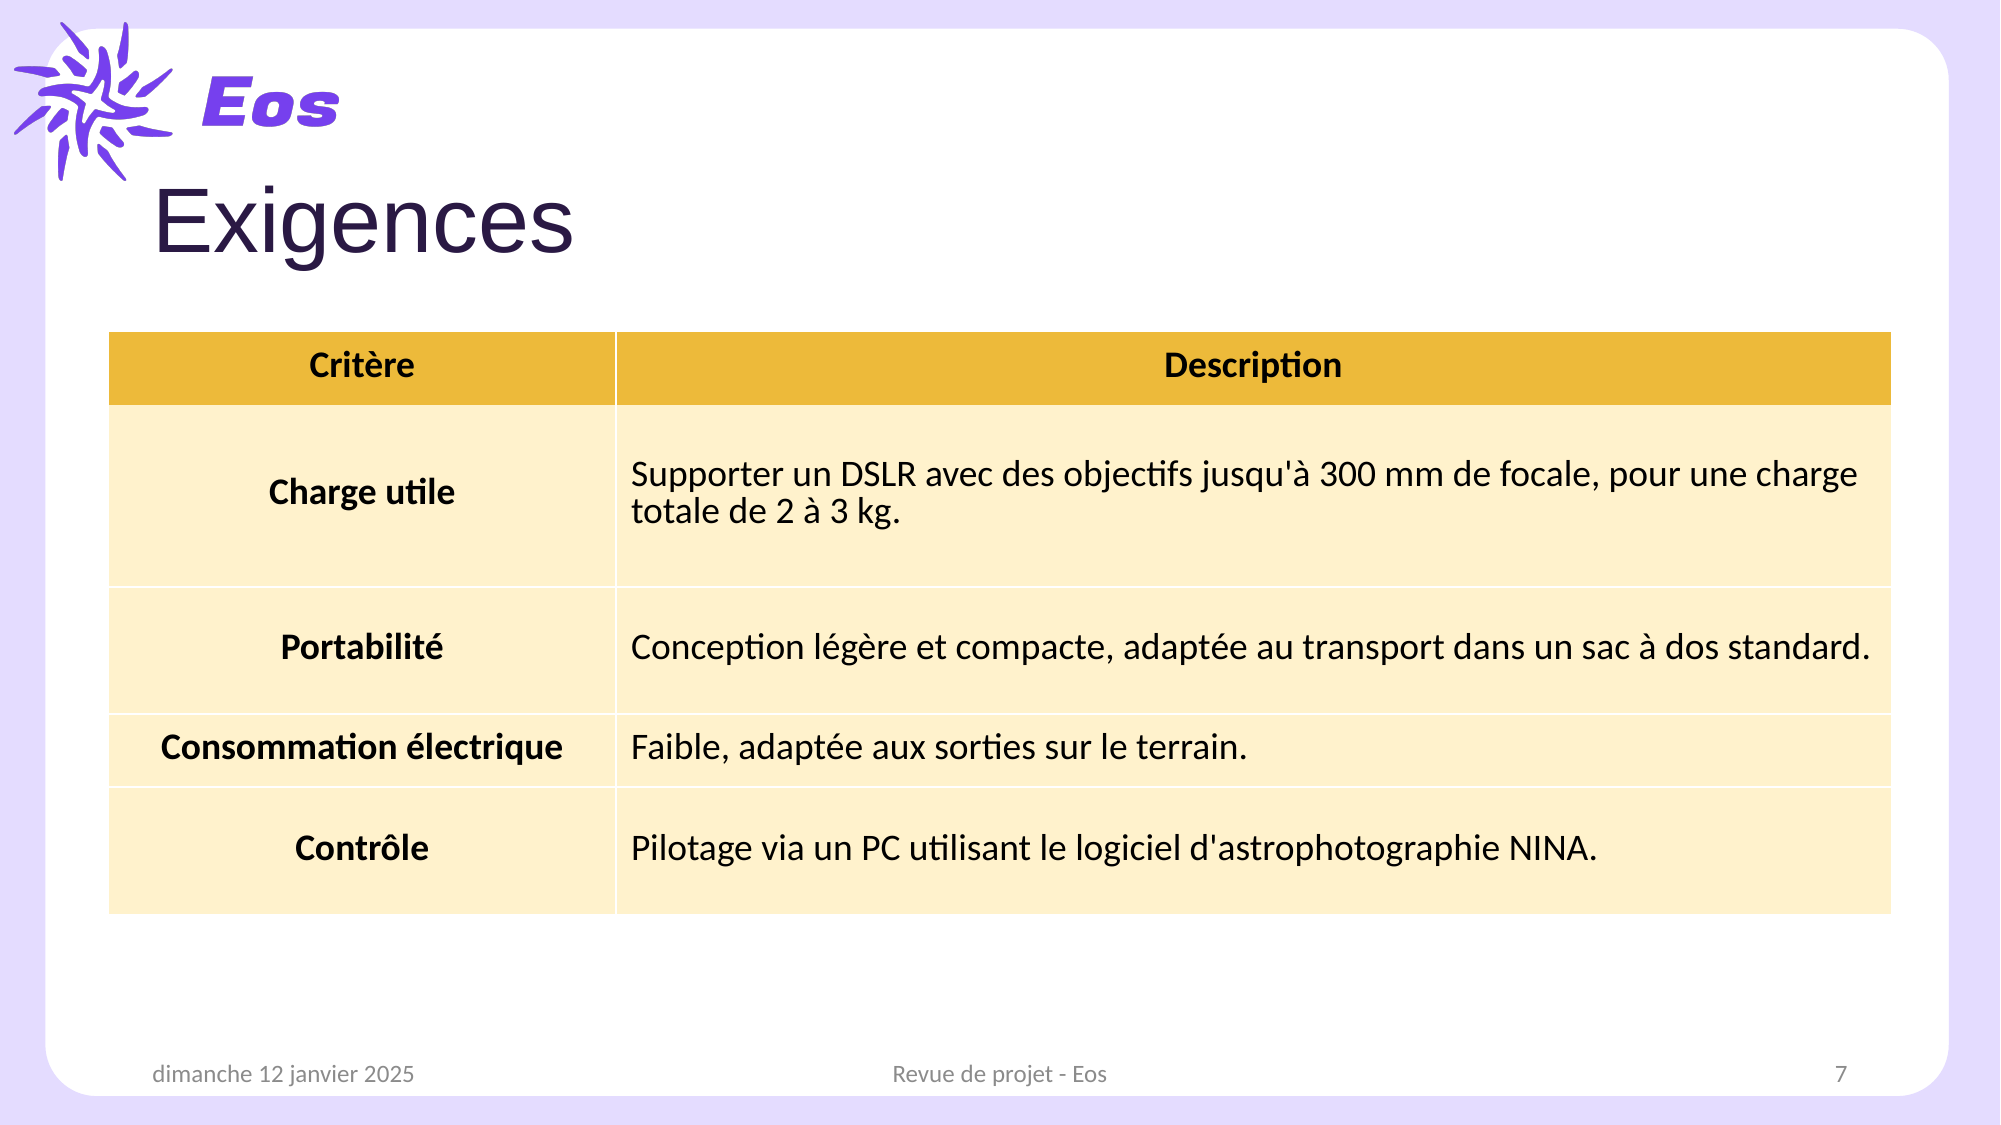

# Exigences
| Critère | Description |
| --- | --- |
| Charge utile | Supporter un DSLR avec des objectifs jusqu'à 300 mm de focale, pour une charge totale de 2 à 3 kg. |
| Portabilité | Conception légère et compacte, adaptée au transport dans un sac à dos standard. |
| Consommation électrique | Faible, adaptée aux sorties sur le terrain. |
| Contrôle | Pilotage via un PC utilisant le logiciel d'astrophotographie NINA. |
dimanche 12 janvier 2025
Revue de projet - Eos
7